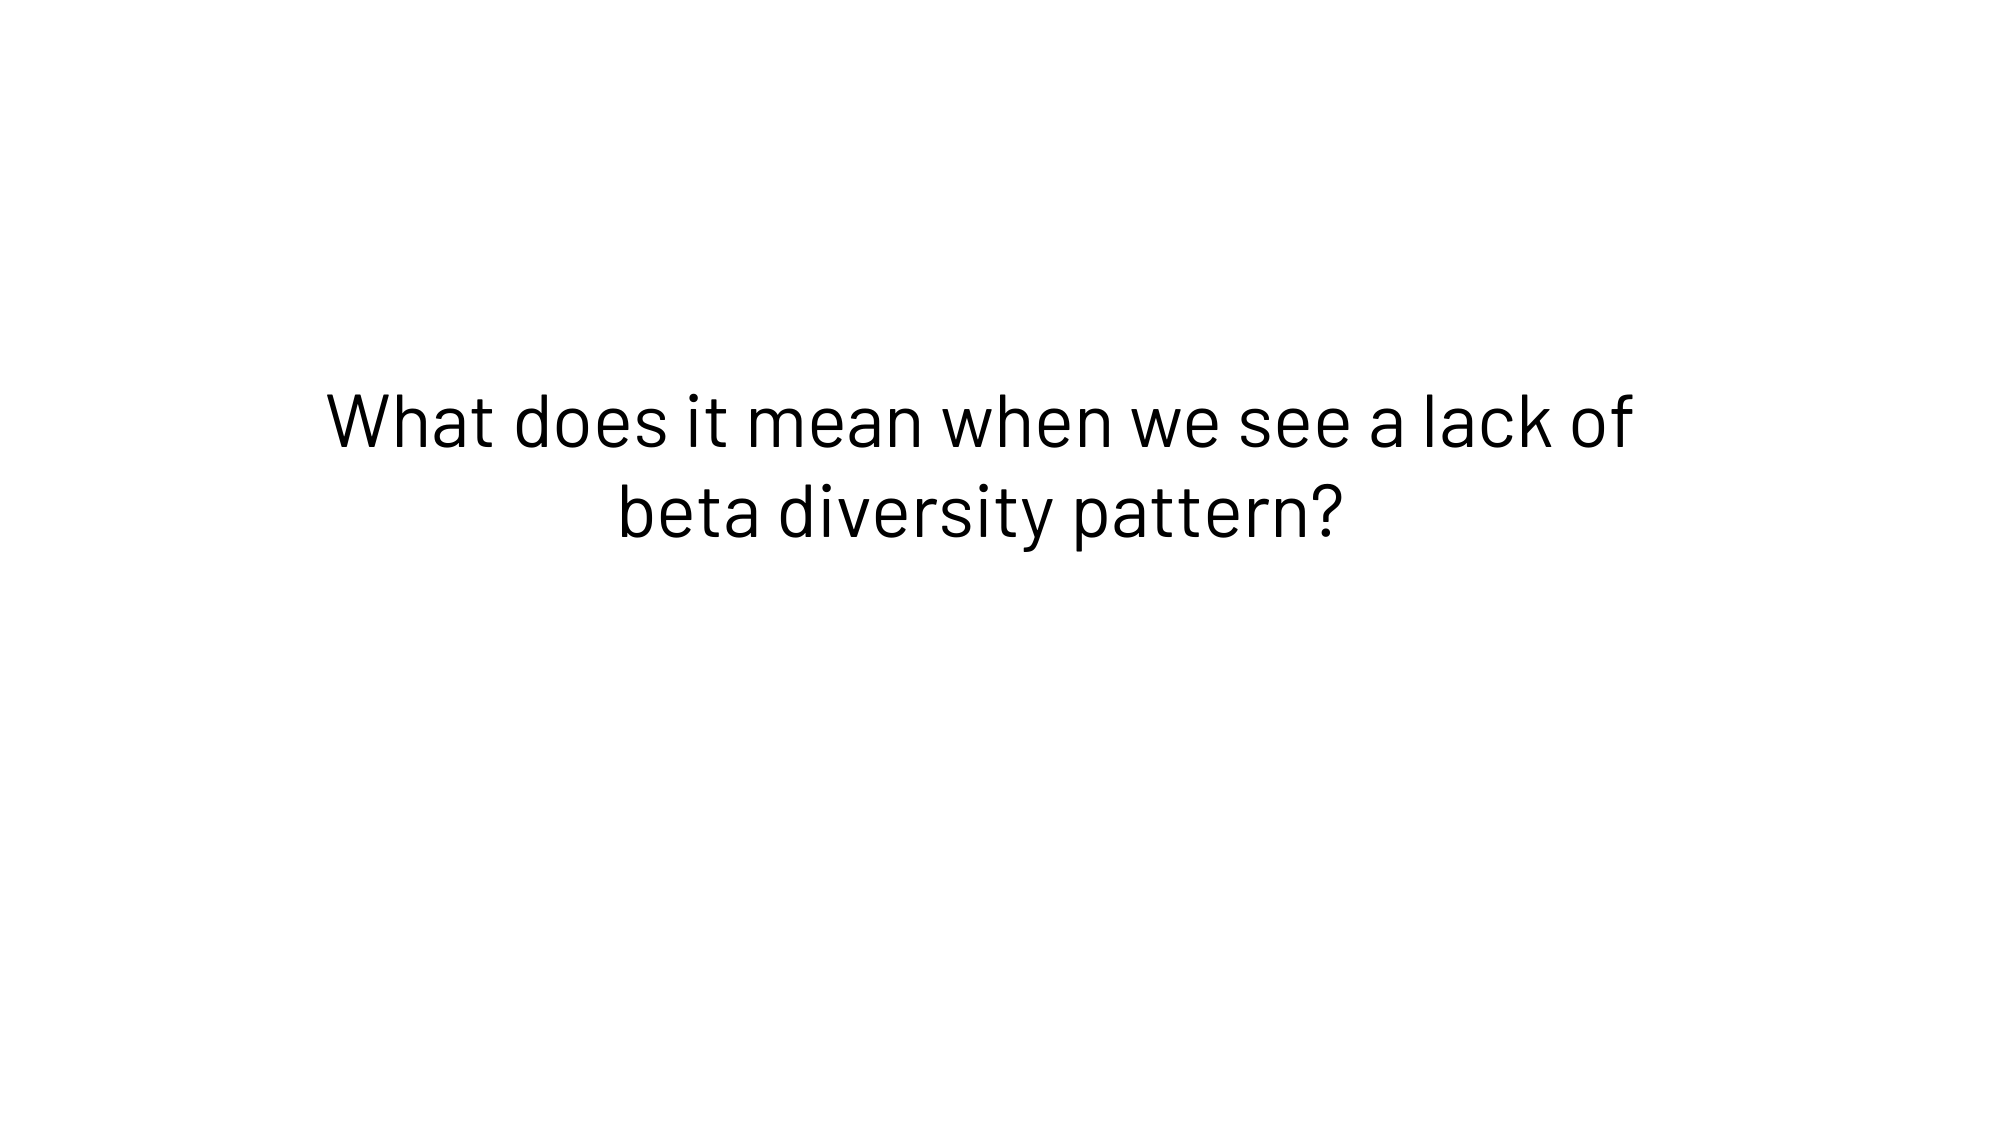

What does it mean when we see a lack of beta diversity pattern?